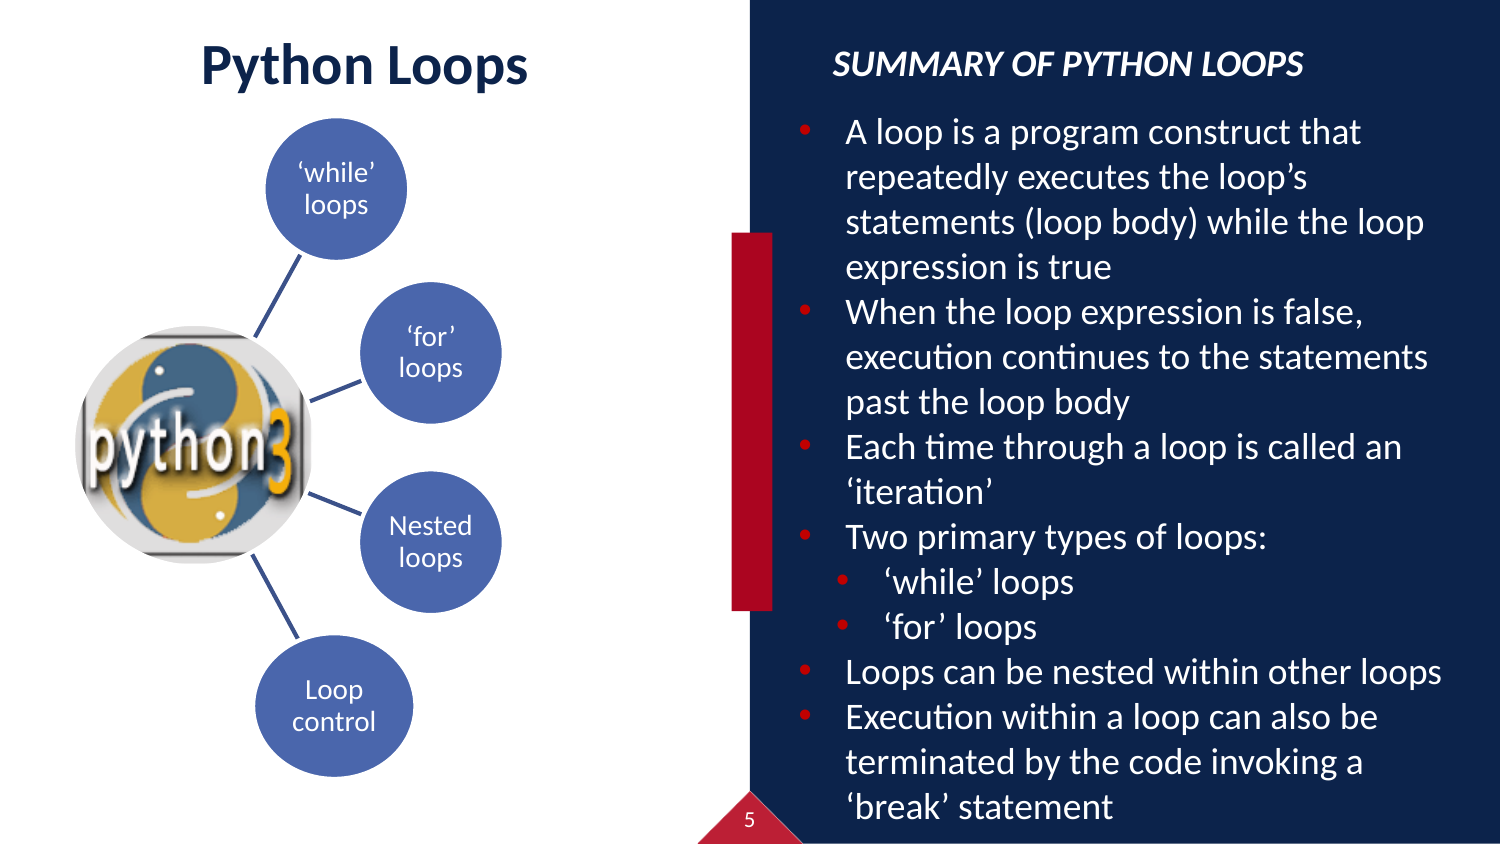

# Python Loops
Summary of Python Loops
A loop is a program construct that repeatedly executes the loop’s statements (loop body) while the loop expression is true
When the loop expression is false, execution continues to the statements past the loop body
Each time through a loop is called an ‘iteration’
Two primary types of loops:
‘while’ loops
‘for’ loops
Loops can be nested within other loops
Execution within a loop can also be terminated by the code invoking a ‘break’ statement
‘while’ loops
‘for’ loops
Nested loops
Loop control